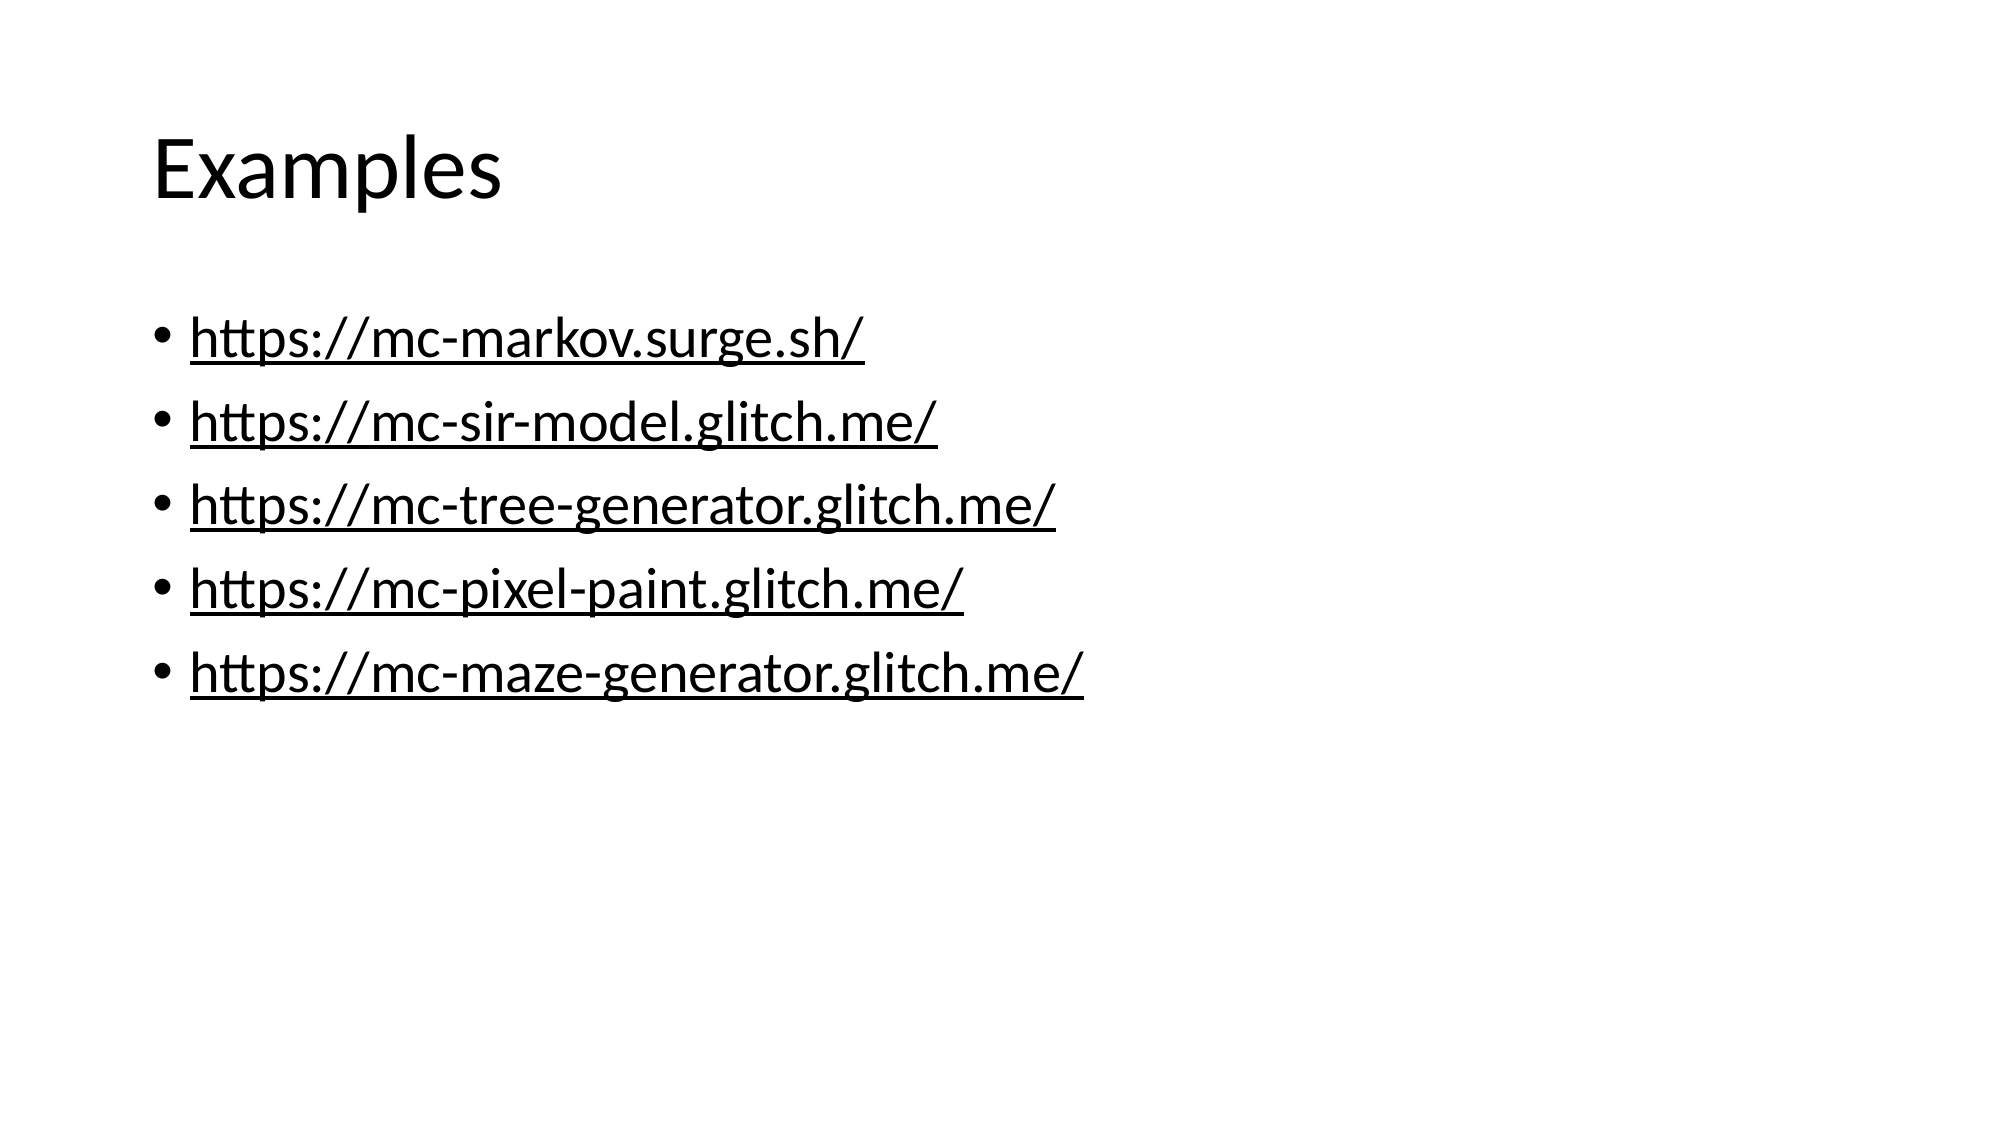

# Examples
https://mc-markov.surge.sh/
https://mc-sir-model.glitch.me/
https://mc-tree-generator.glitch.me/
https://mc-pixel-paint.glitch.me/
https://mc-maze-generator.glitch.me/